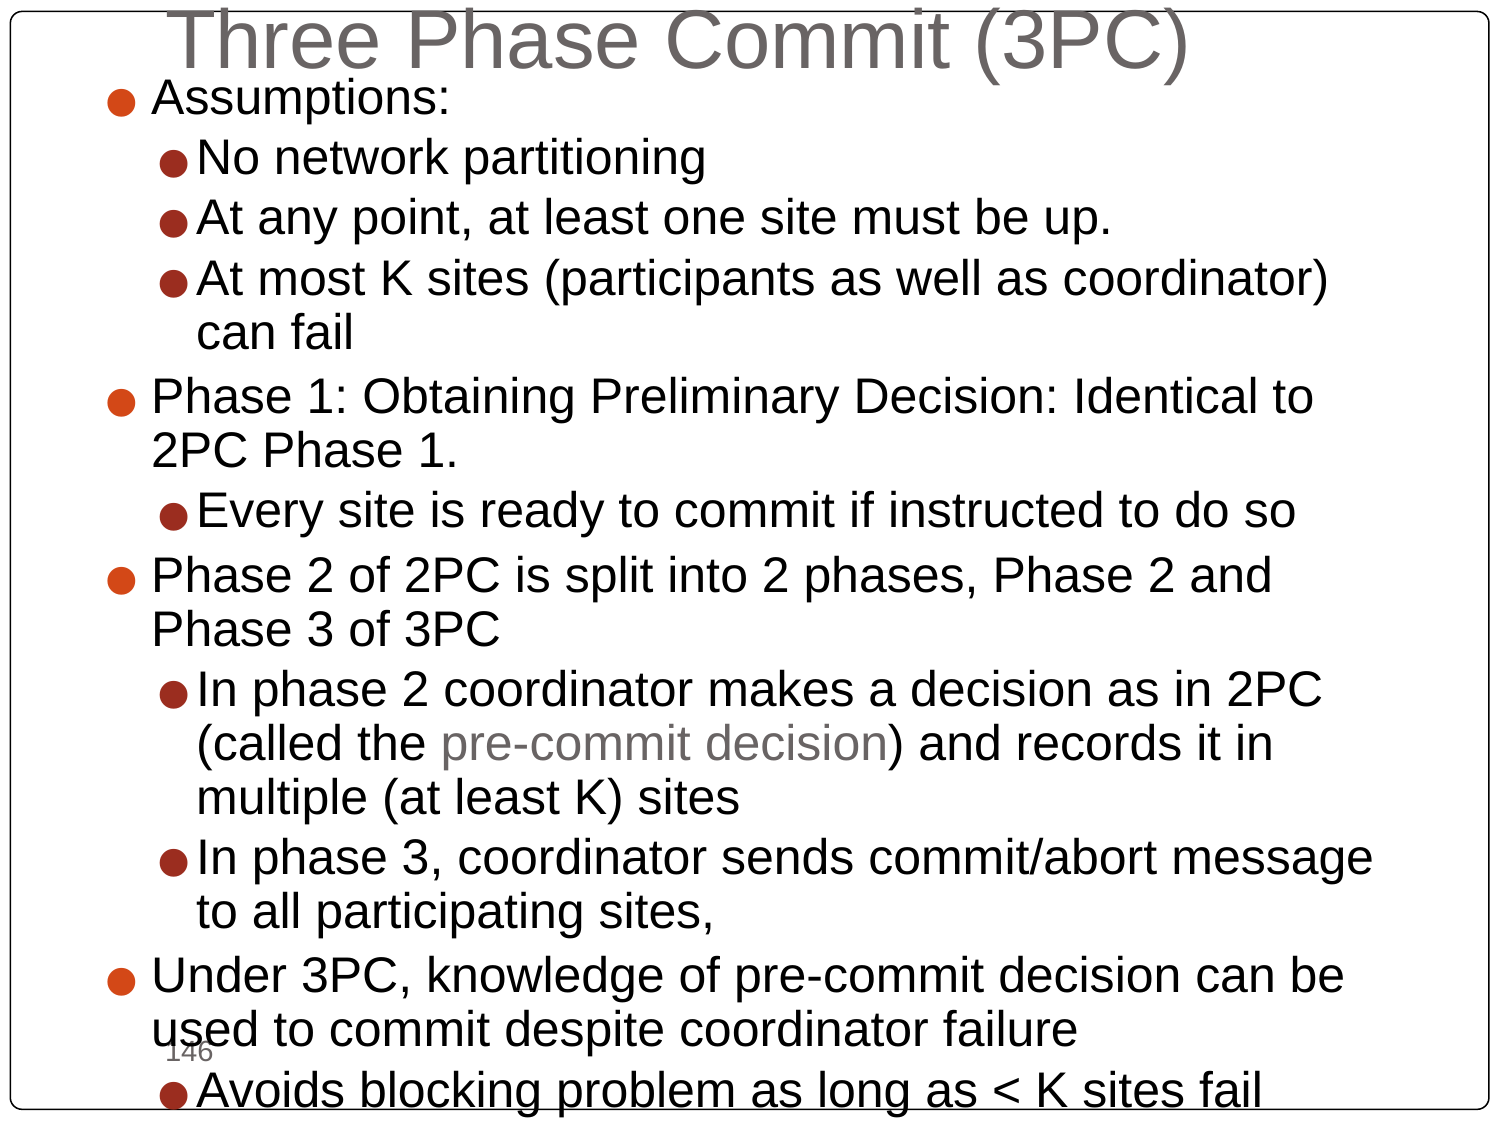

# Three Phase Commit (3PC)
Assumptions:
No network partitioning
At any point, at least one site must be up.
At most K sites (participants as well as coordinator) can fail
Phase 1: Obtaining Preliminary Decision: Identical to 2PC Phase 1.
Every site is ready to commit if instructed to do so
Phase 2 of 2PC is split into 2 phases, Phase 2 and Phase 3 of 3PC
In phase 2 coordinator makes a decision as in 2PC (called the pre-commit decision) and records it in multiple (at least K) sites
In phase 3, coordinator sends commit/abort message to all participating sites,
Under 3PC, knowledge of pre-commit decision can be used to commit despite coordinator failure
Avoids blocking problem as long as < K sites fail
Drawbacks:
higher overheads
assumptions may not be satisfied in practice
146